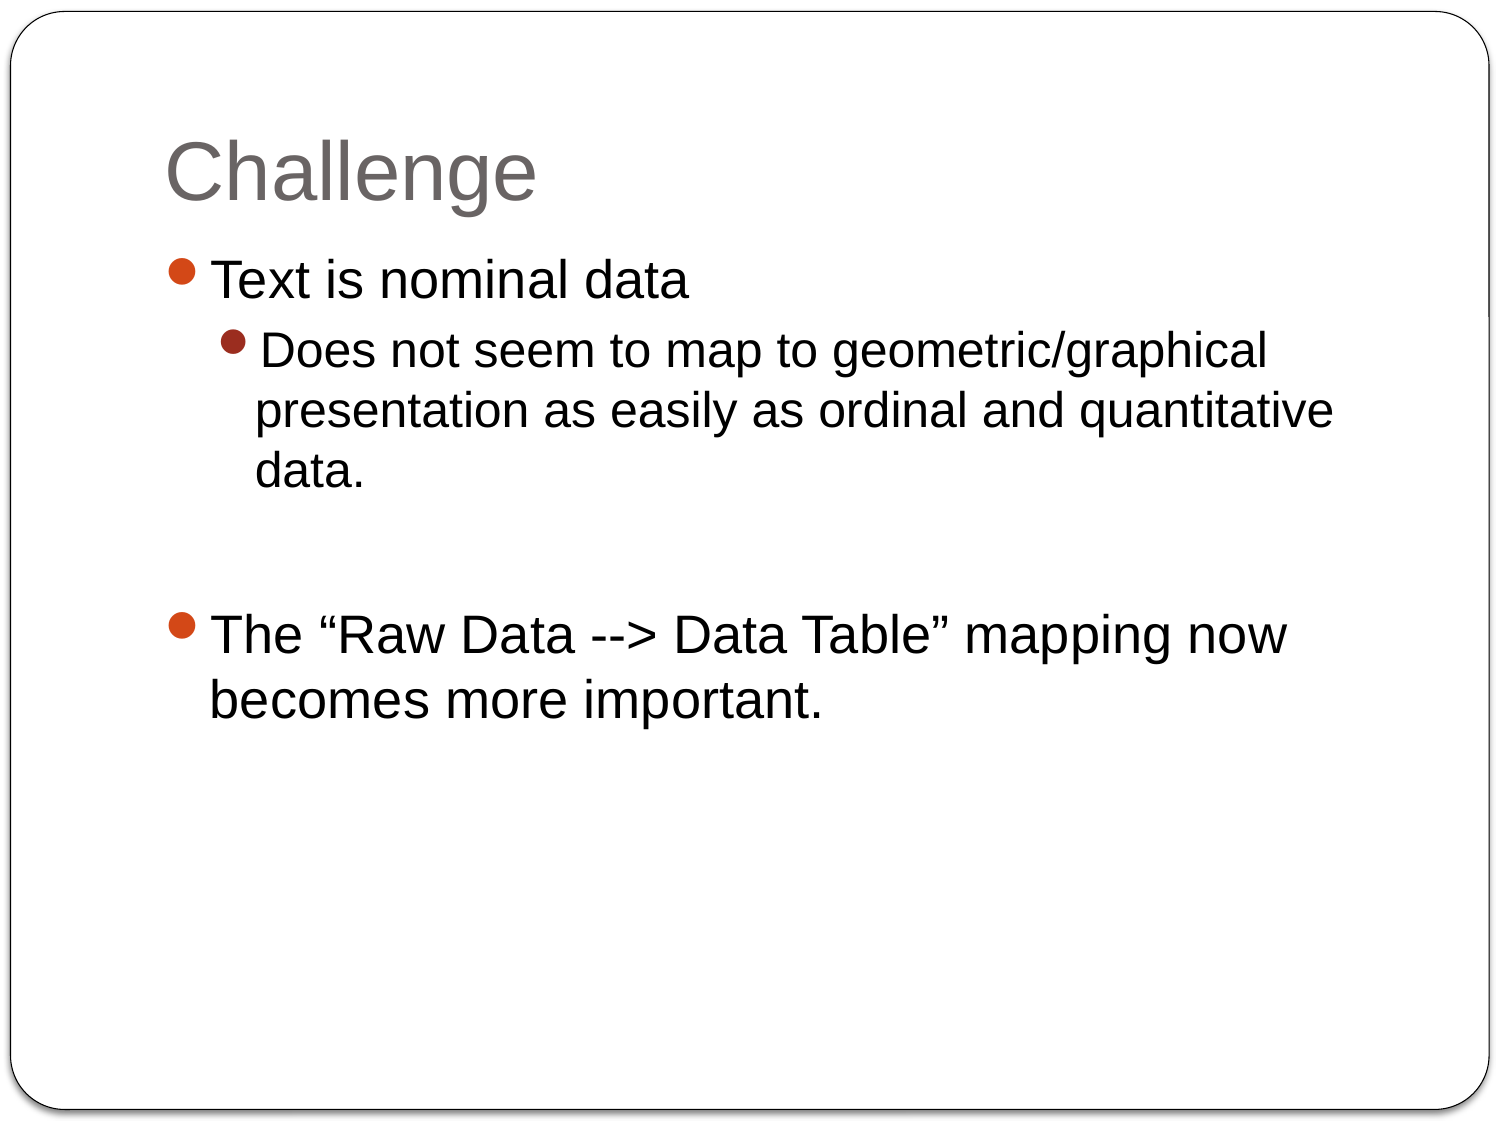

# Challenge
Text is nominal data
Does not seem to map to geometric/graphical presentation as easily as ordinal and quantitative data.

The “Raw Data --> Data Table” mapping now becomes more important.